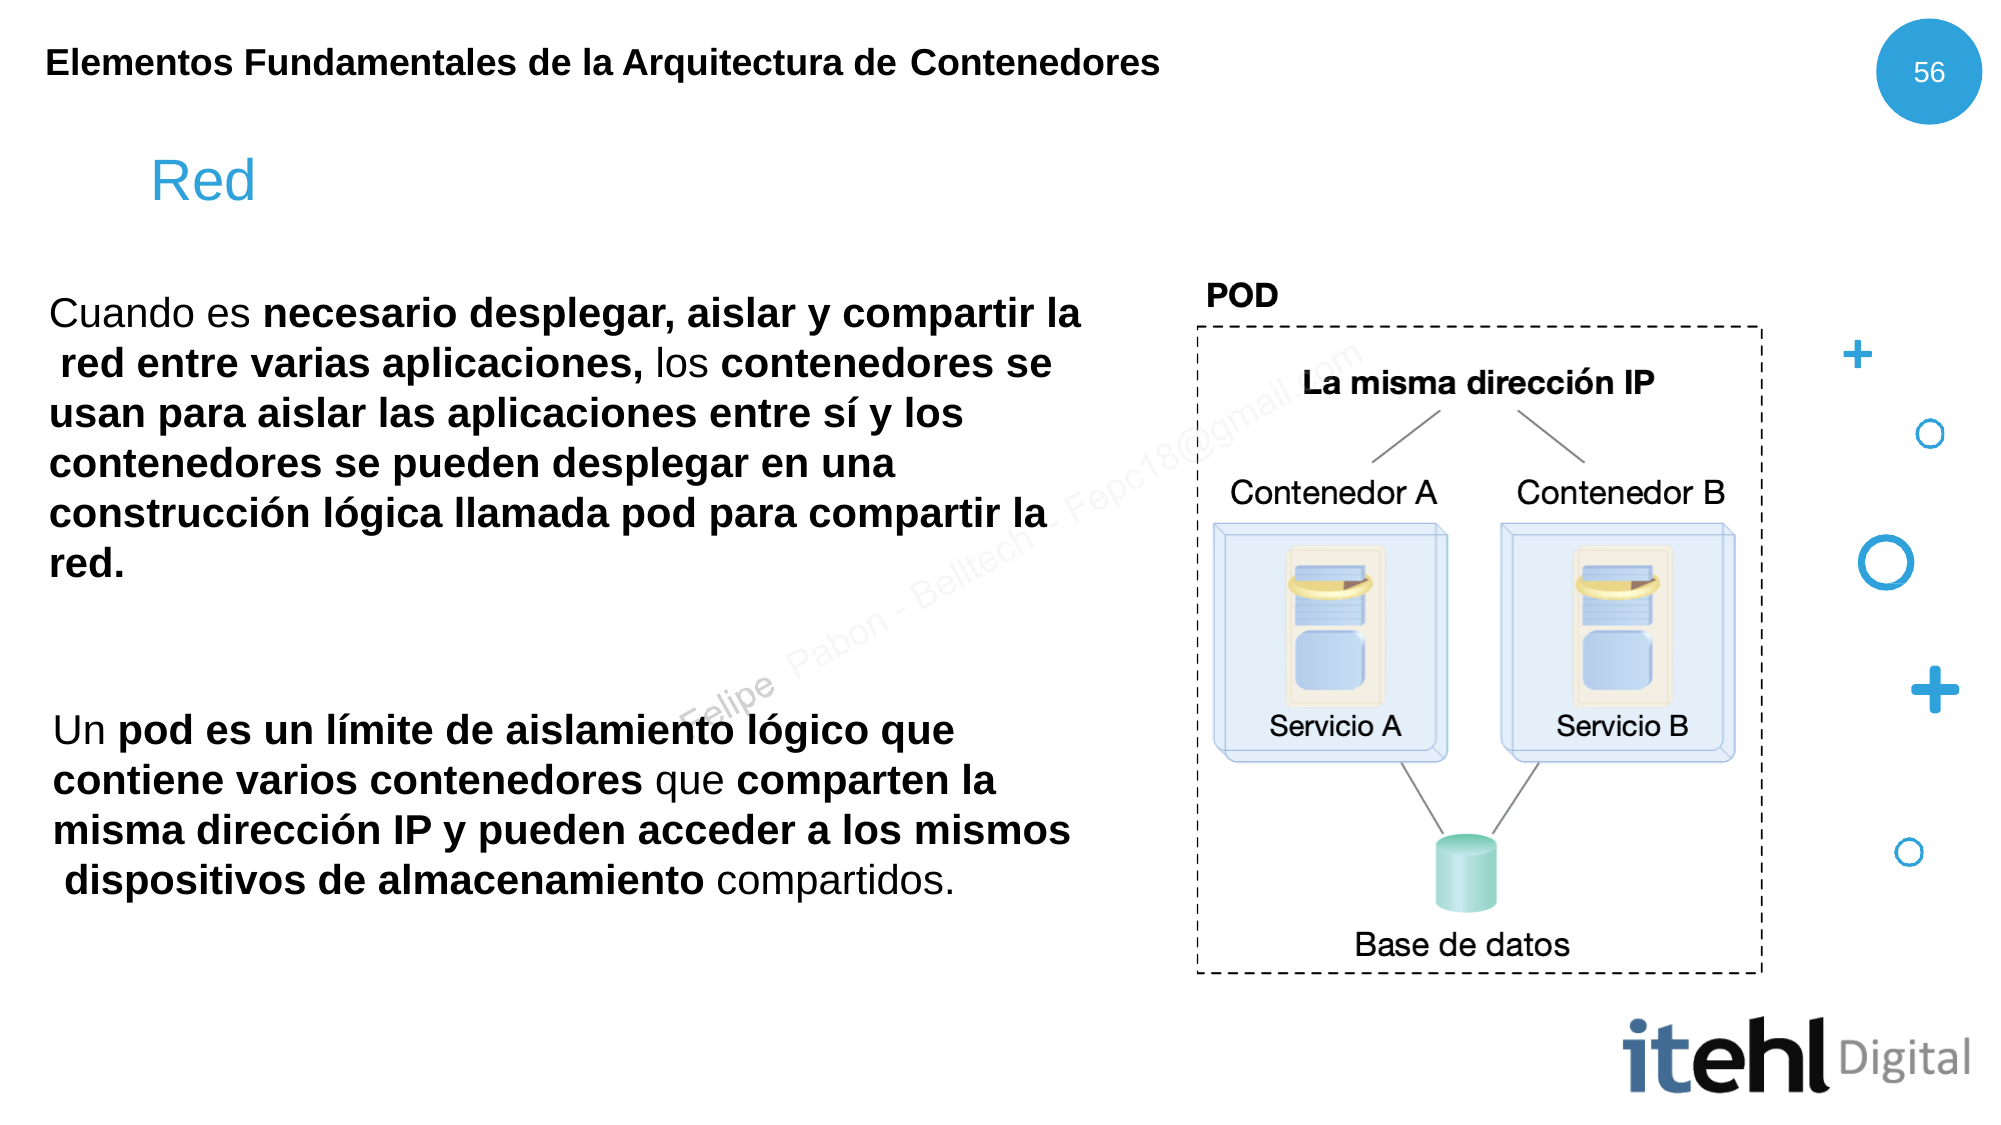

Elementos Fundamentales de la Arquitectura de Contenedores
56
Red

Cuando es necesario desplegar, aislar y compartir la  red entre varias aplicaciones, los contenedores se  usan para aislar las aplicaciones entre sí y los  contenedores se pueden desplegar en una  construcción lógica llamada pod para compartir la  red.

Un pod es un límite de aislamiento lógico que  contiene varios contenedores que comparten la  misma dirección IP y pueden acceder a los mismos  dispositivos de almacenamiento compartidos.